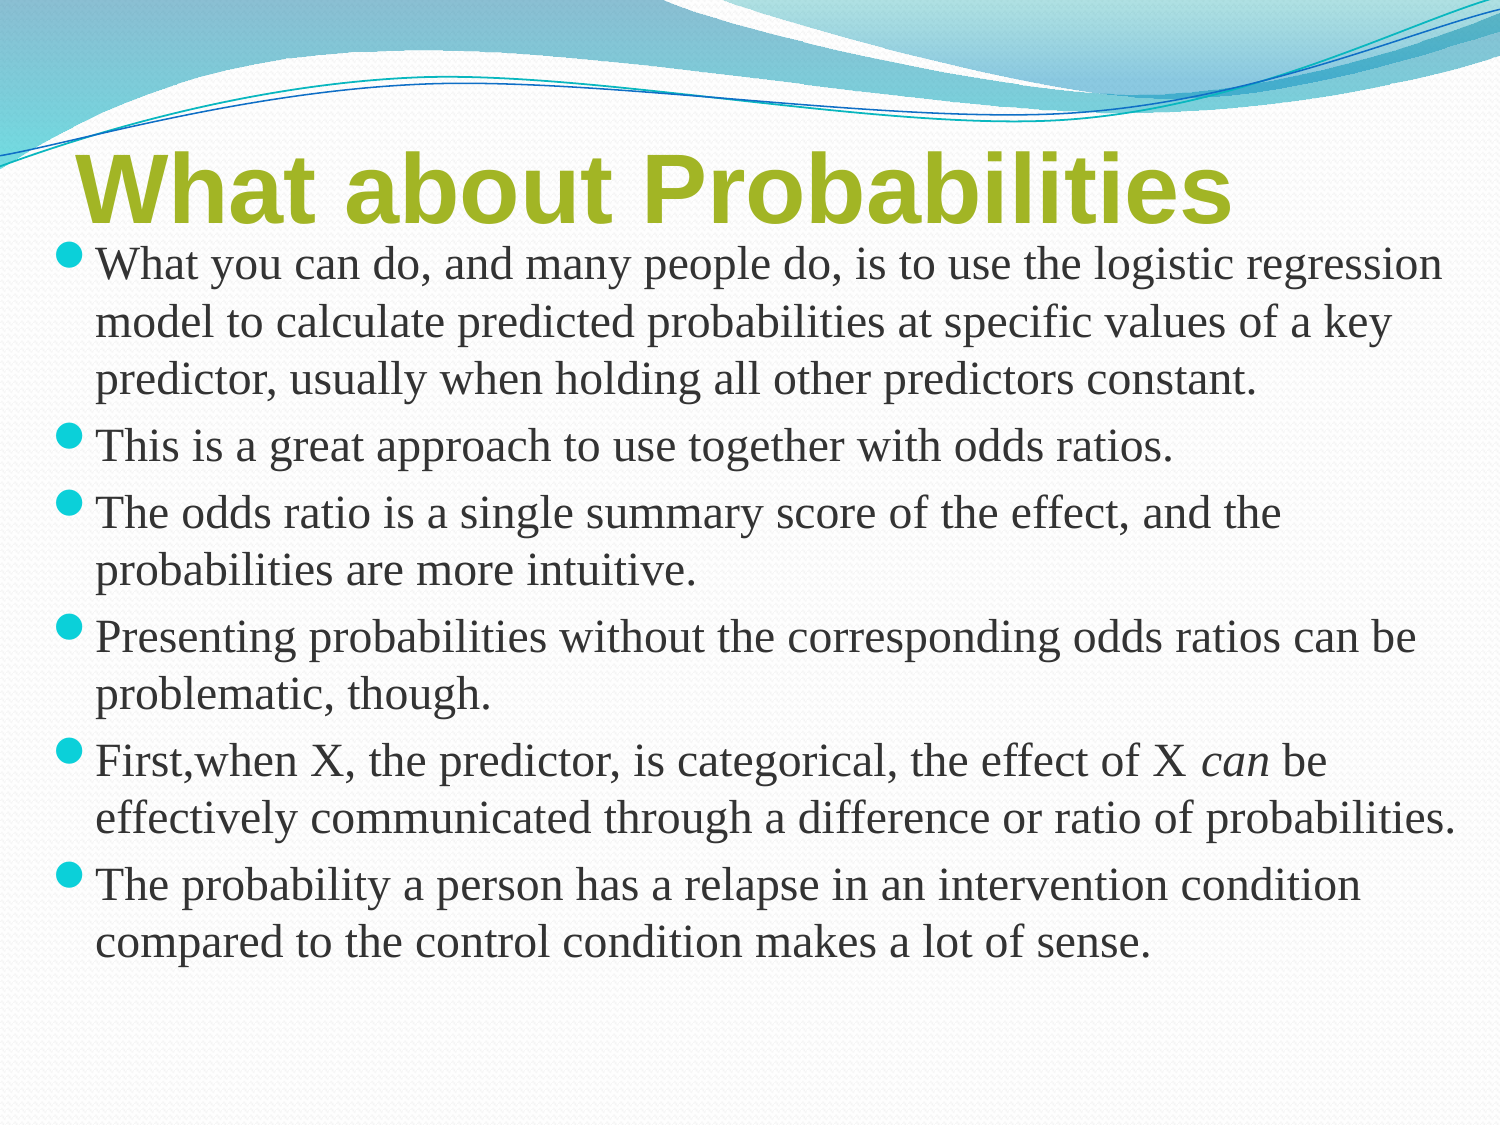

# What about Probabilities
What you can do, and many people do, is to use the logistic regression model to calculate predicted probabilities at specific values of a key predictor, usually when holding all other predictors constant.
This is a great approach to use together with odds ratios.
The odds ratio is a single summary score of the effect, and the probabilities are more intuitive.
Presenting probabilities without the corresponding odds ratios can be problematic, though.
First,when X, the predictor, is categorical, the effect of X can be effectively communicated through a difference or ratio of probabilities.
The probability a person has a relapse in an intervention condition compared to the control condition makes a lot of sense.